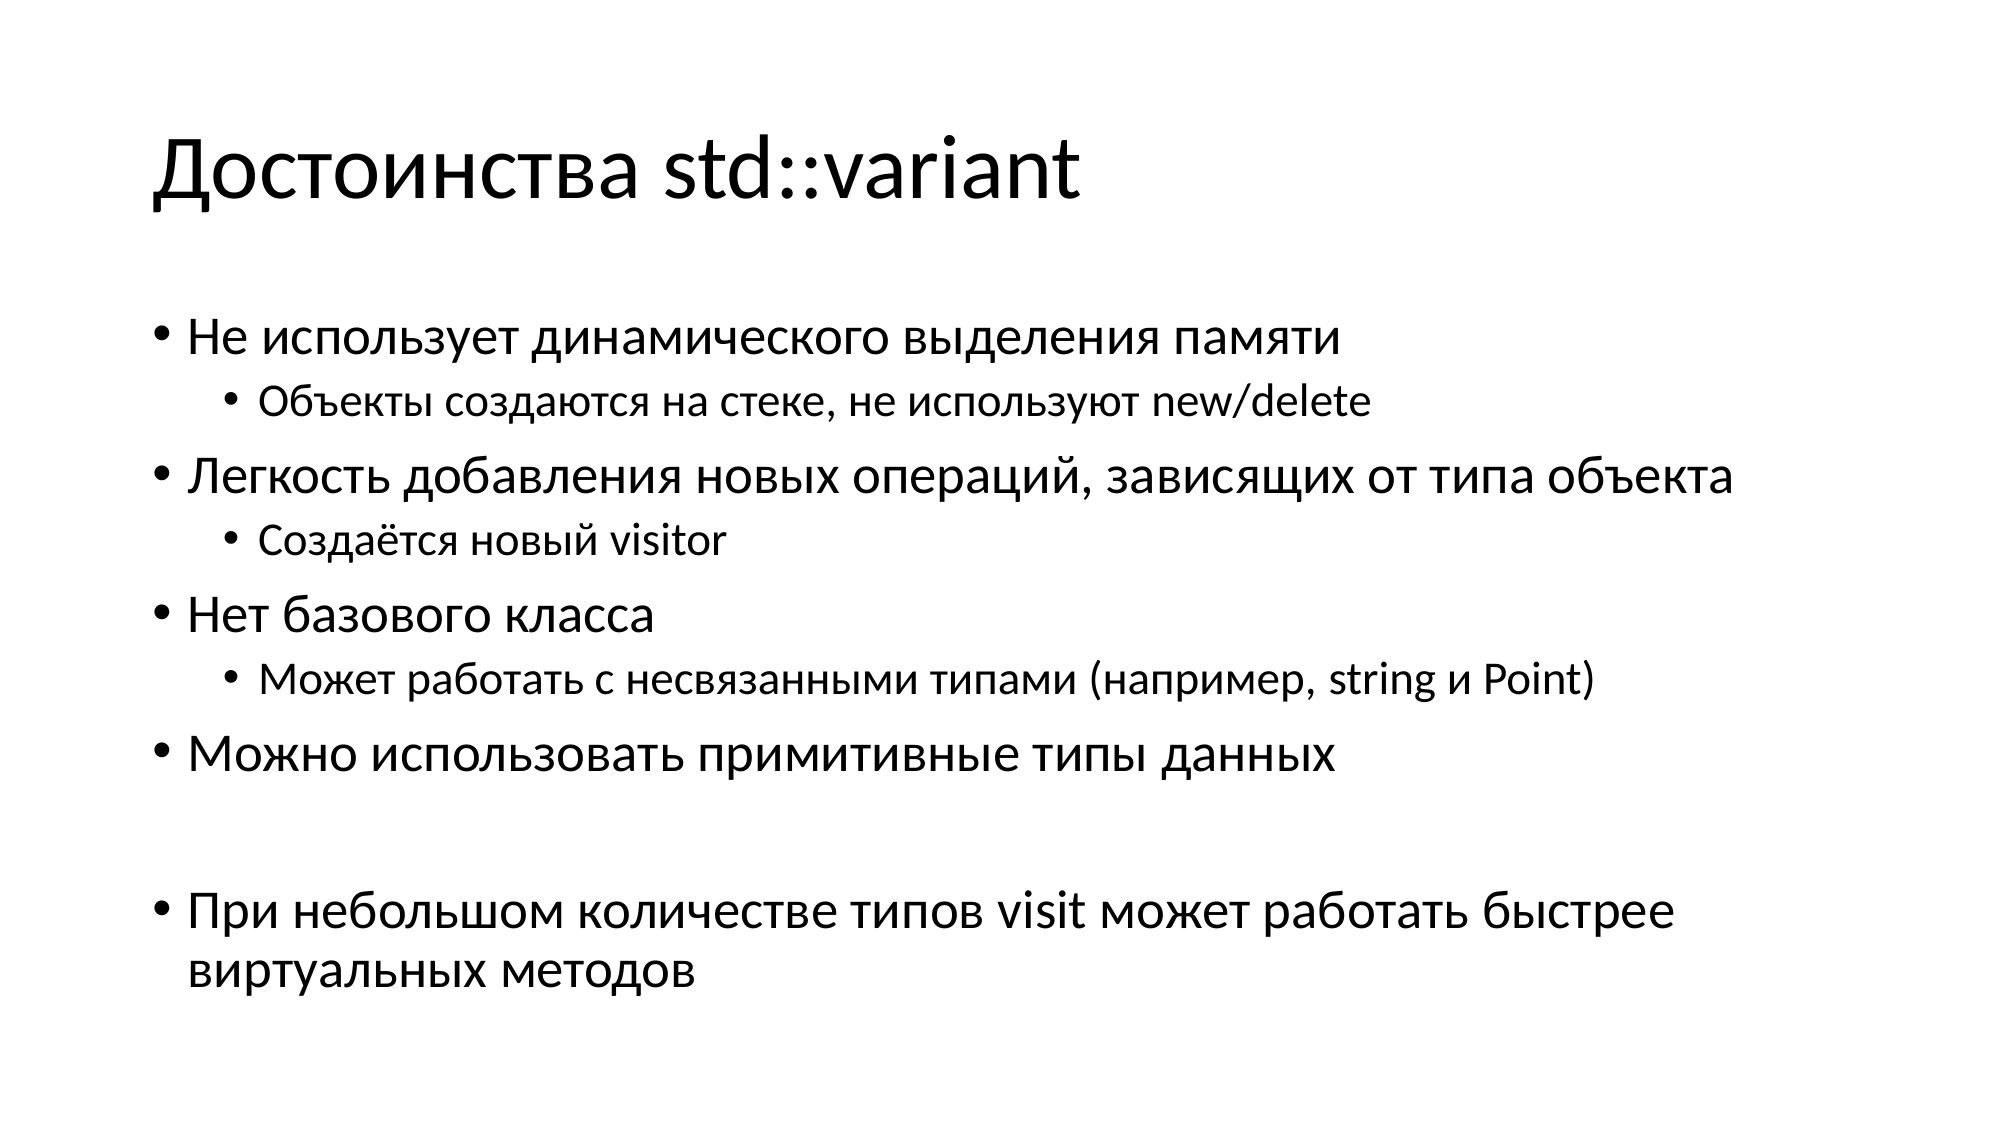

# Достоинства std::variant
Не использует динамического выделения памяти
Объекты создаются на стеке, не используют new/delete
Легкость добавления новых операций, зависящих от типа объекта
Создаётся новый visitor
Нет базового класса
Может работать с несвязанными типами (например, string и Point)
Можно использовать примитивные типы данных

При небольшом количестве типов visit может работать быстрее виртуальных методов